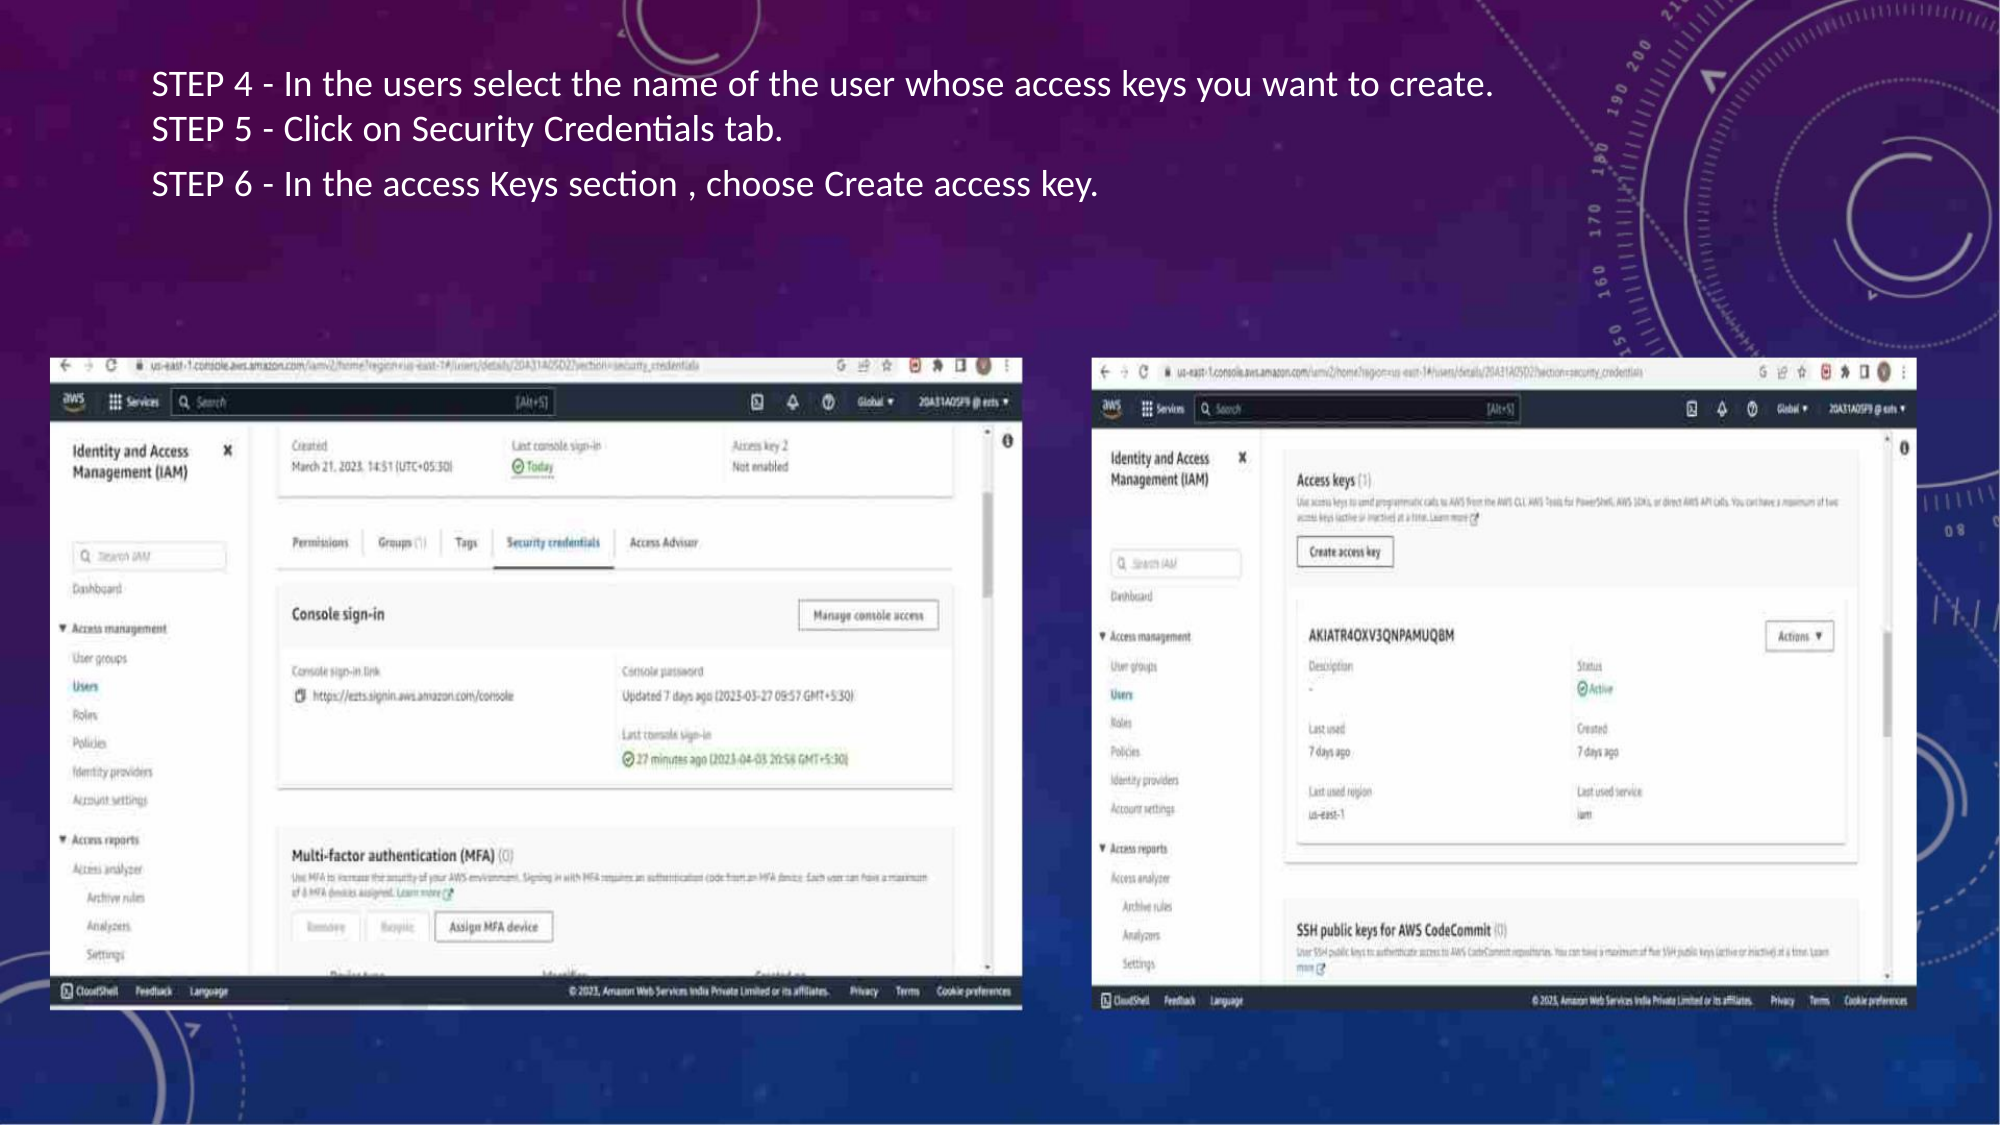

STEP 4 - In the users select the name of the user whose access keys you want to create.
STEP 5 - Click on Security Credentials tab.
STEP 6 - In the access Keys section , choose Create access key.